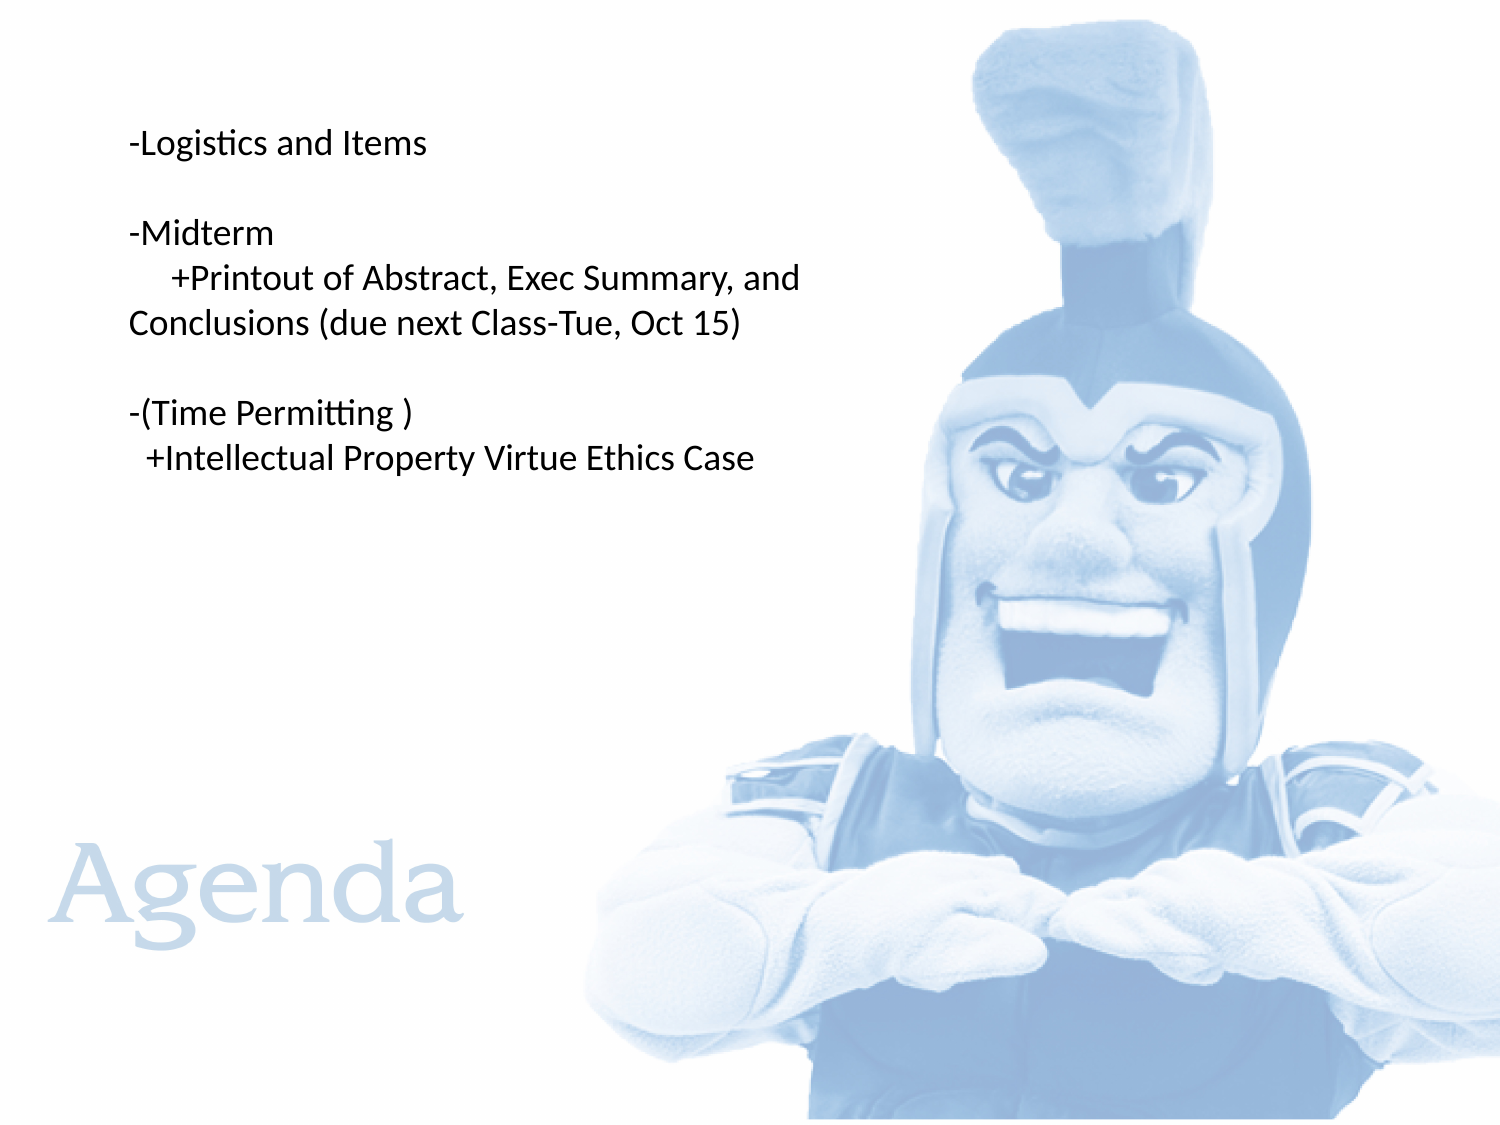

-Logistics and Items

-Midterm
     +Printout of Abstract, Exec Summary, and Conclusions (due next Class-Tue, Oct 15)

-(Time Permitting )
  +Intellectual Property Virtue Ethics Case